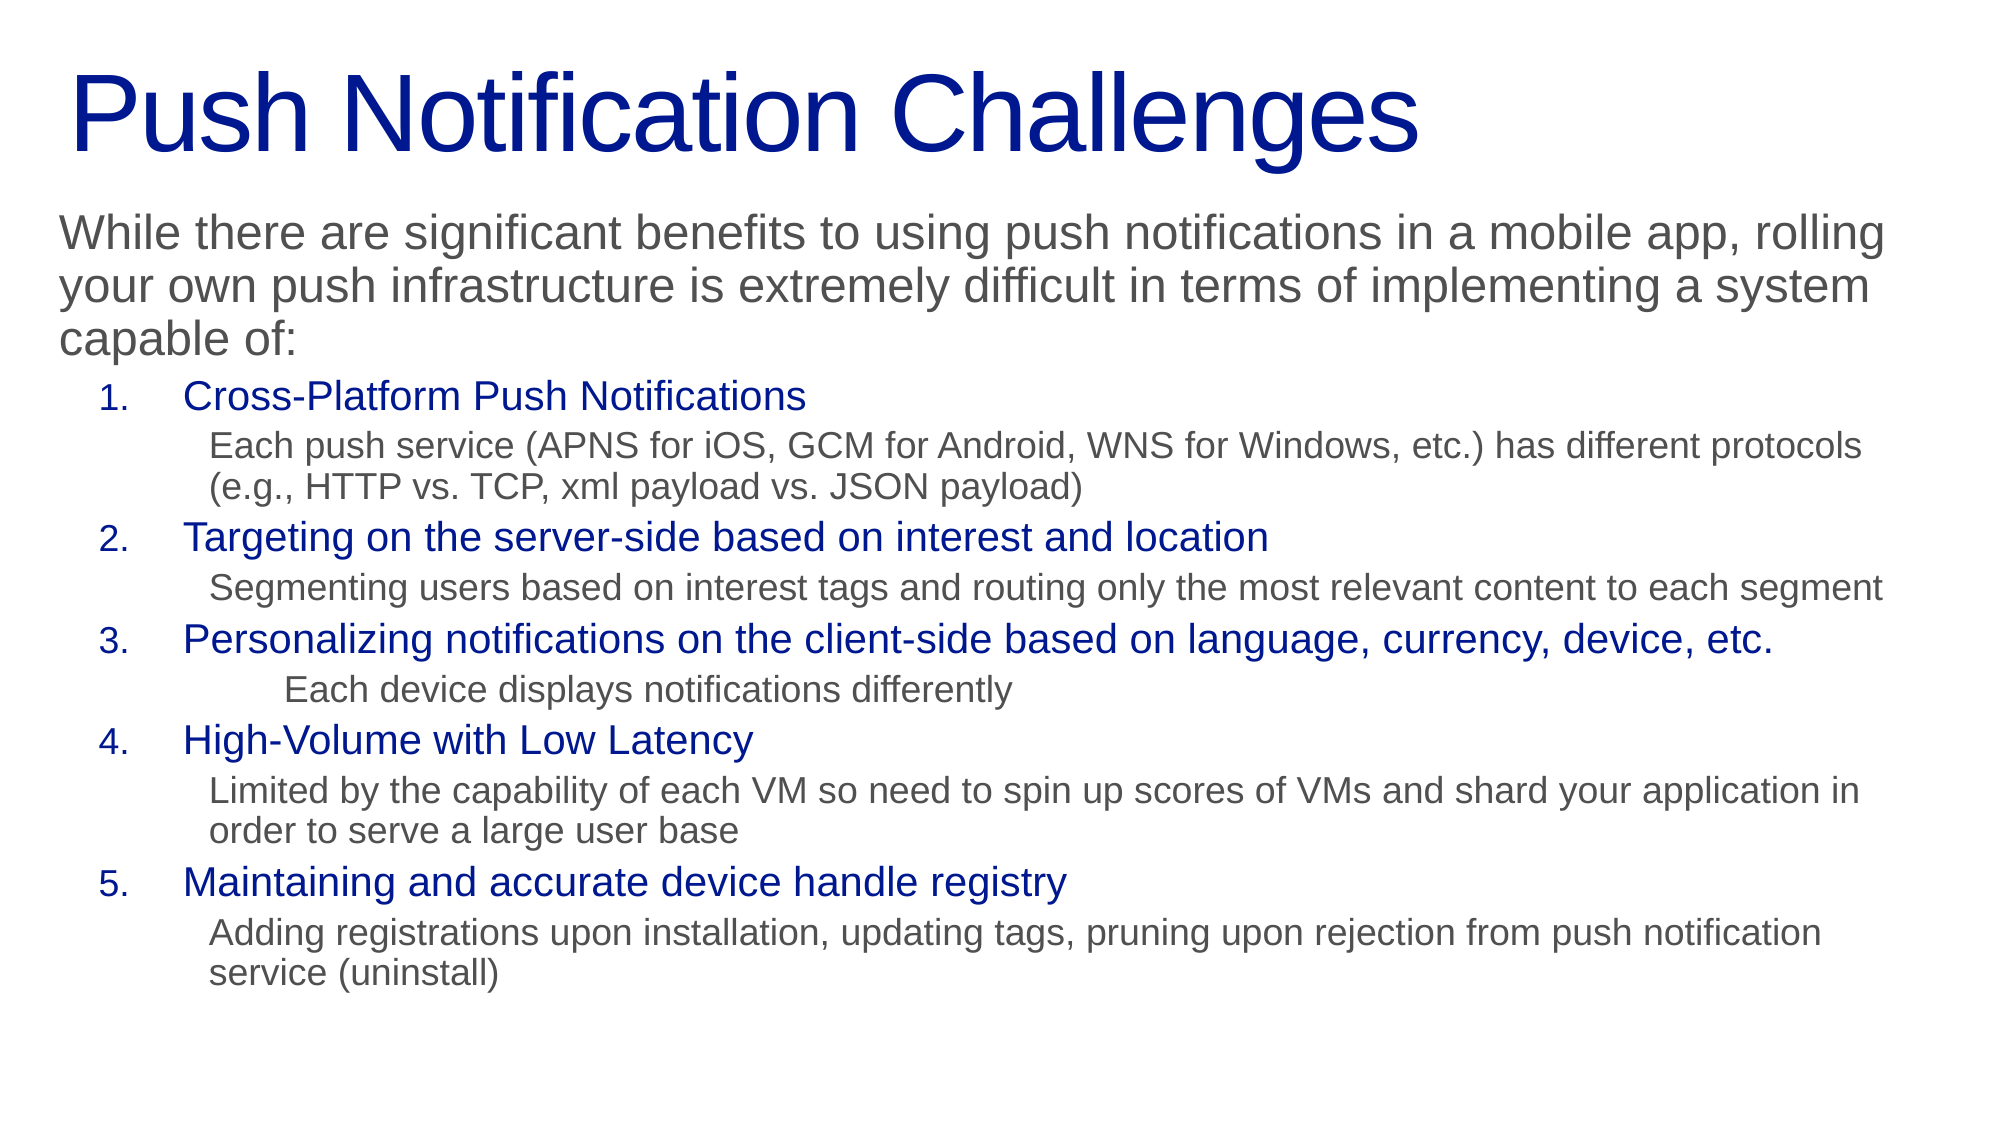

# Push Notification Challenges
While there are significant benefits to using push notifications in a mobile app, rolling your own push infrastructure is extremely difficult in terms of implementing a system capable of:
Cross-Platform Push Notifications
Each push service (APNS for iOS, GCM for Android, WNS for Windows, etc.) has different protocols (e.g., HTTP vs. TCP, xml payload vs. JSON payload)
Targeting on the server-side based on interest and location
Segmenting users based on interest tags and routing only the most relevant content to each segment
Personalizing notifications on the client-side based on language, currency, device, etc.
	Each device displays notifications differently
High-Volume with Low Latency
Limited by the capability of each VM so need to spin up scores of VMs and shard your application in order to serve a large user base
Maintaining and accurate device handle registry
Adding registrations upon installation, updating tags, pruning upon rejection from push notification service (uninstall)